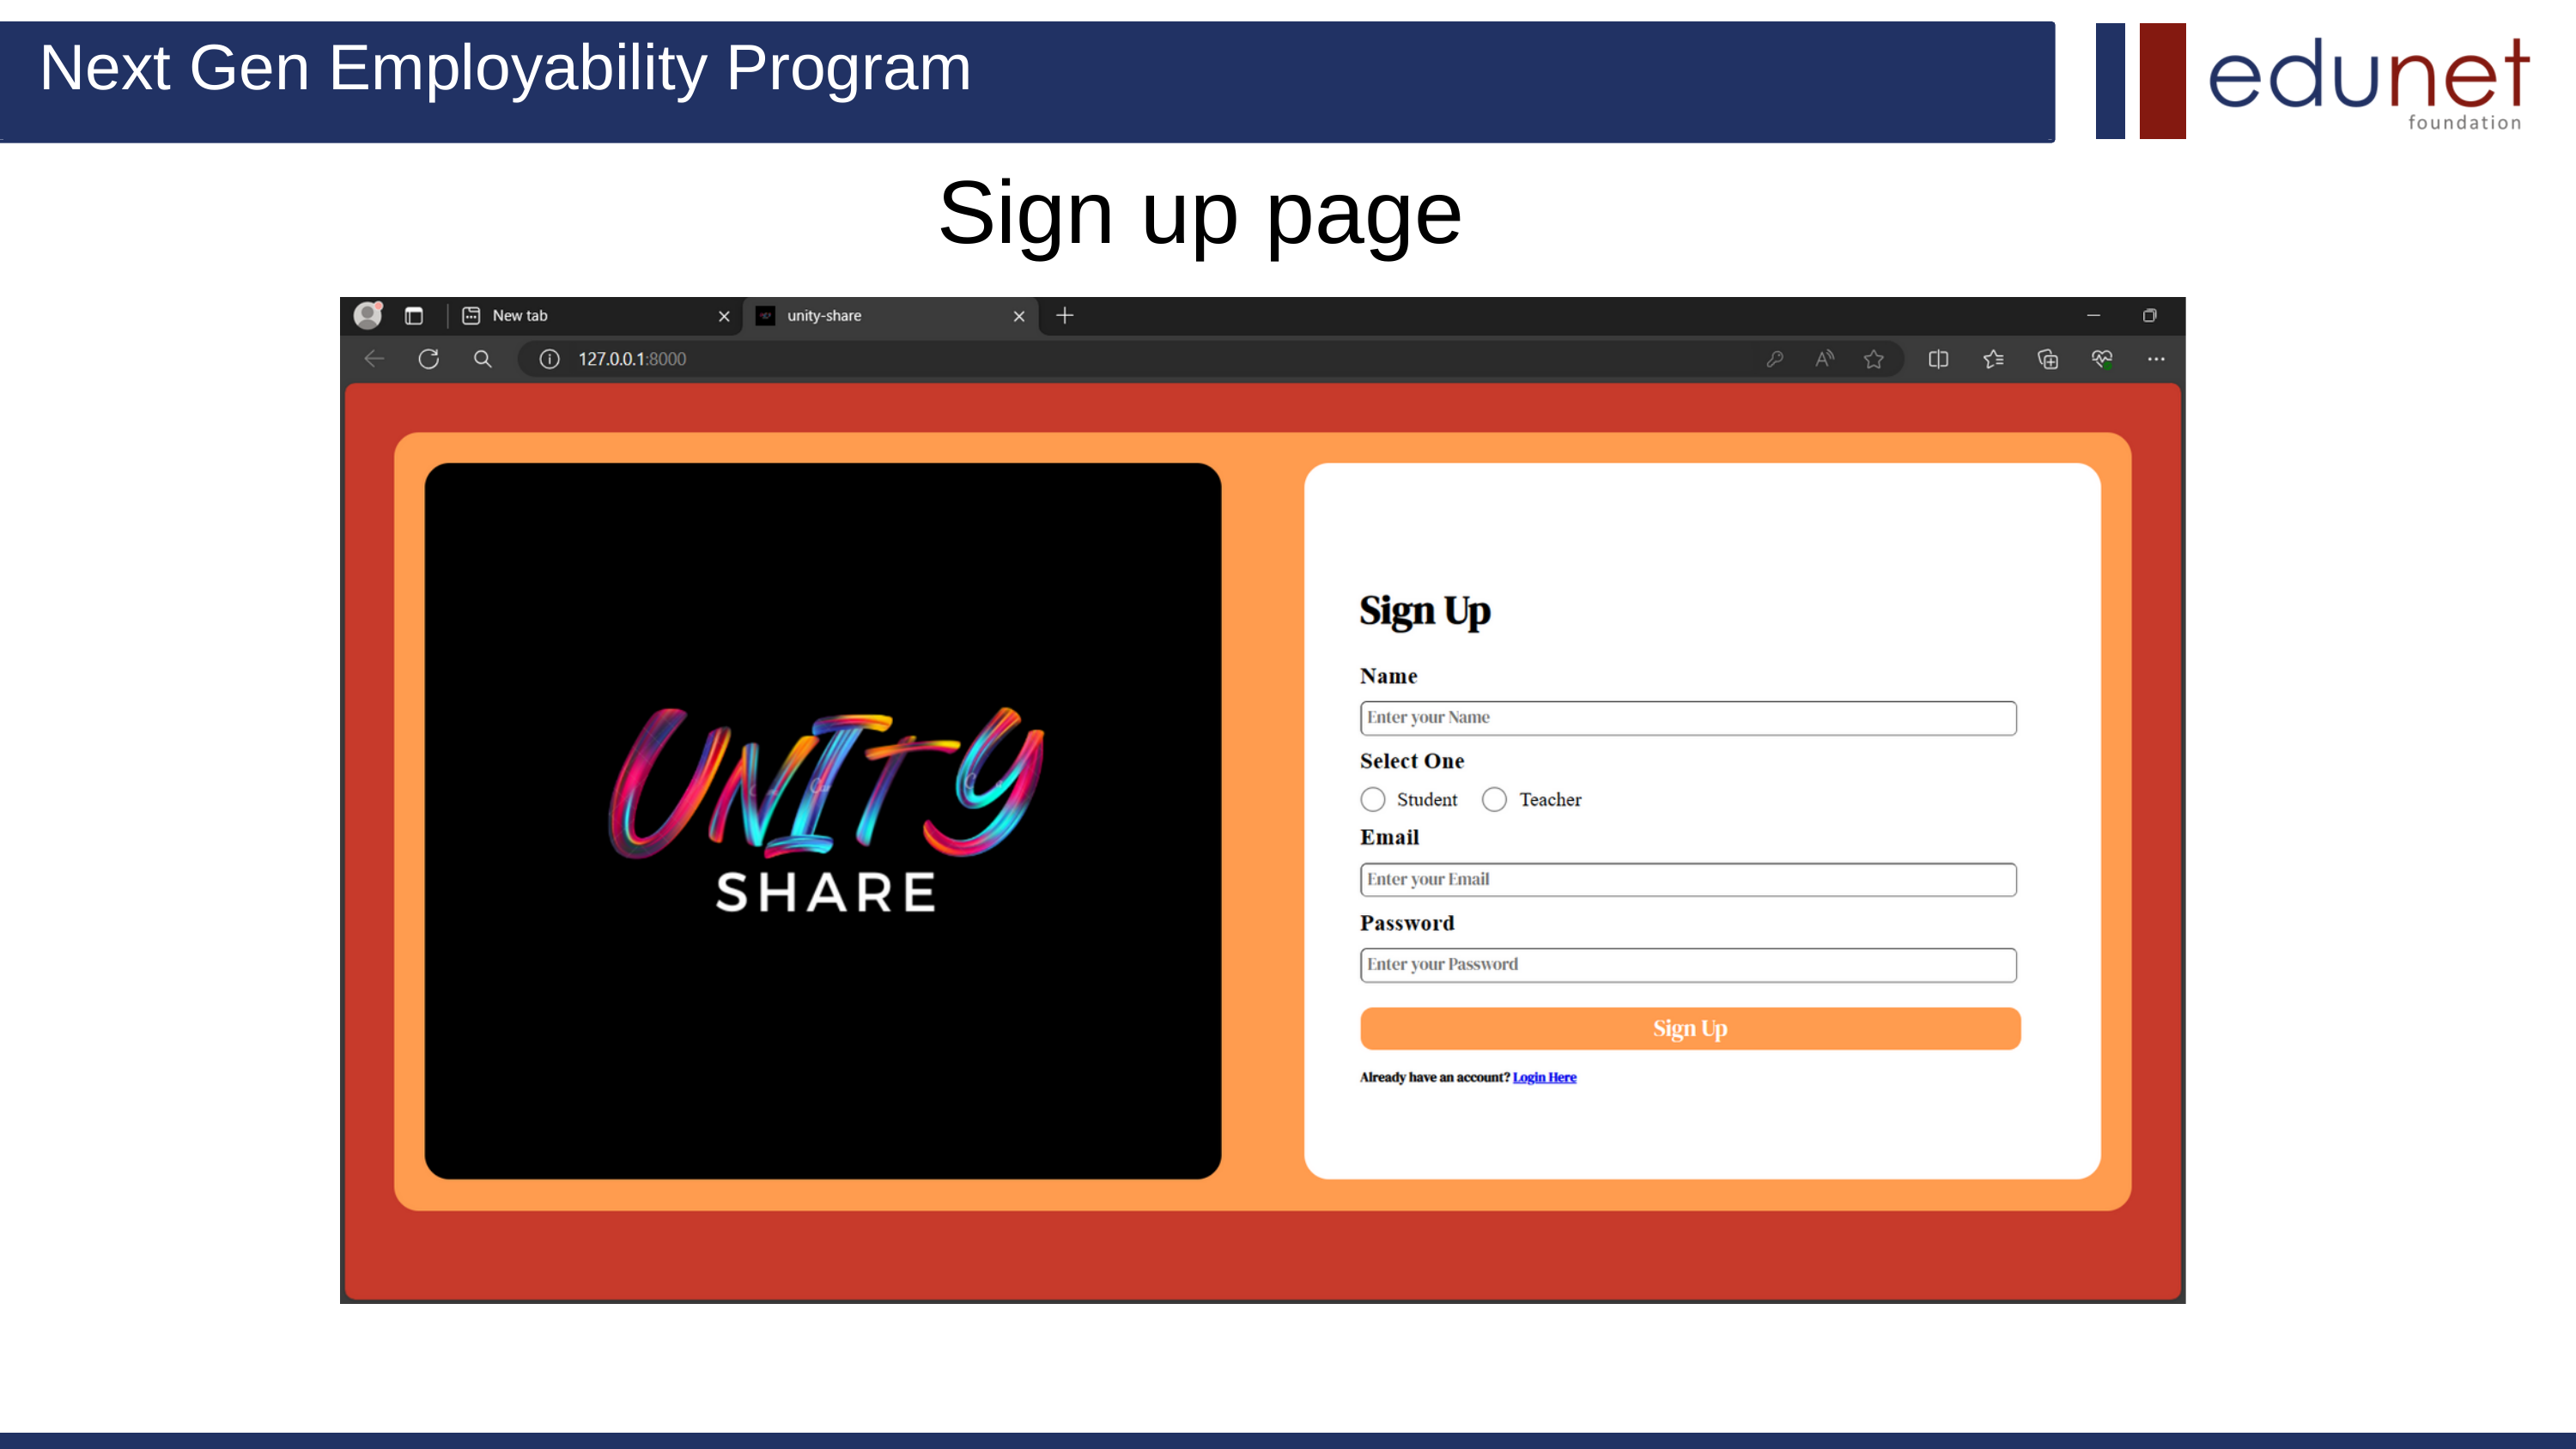

Next Gen Employability Program
Sign up page